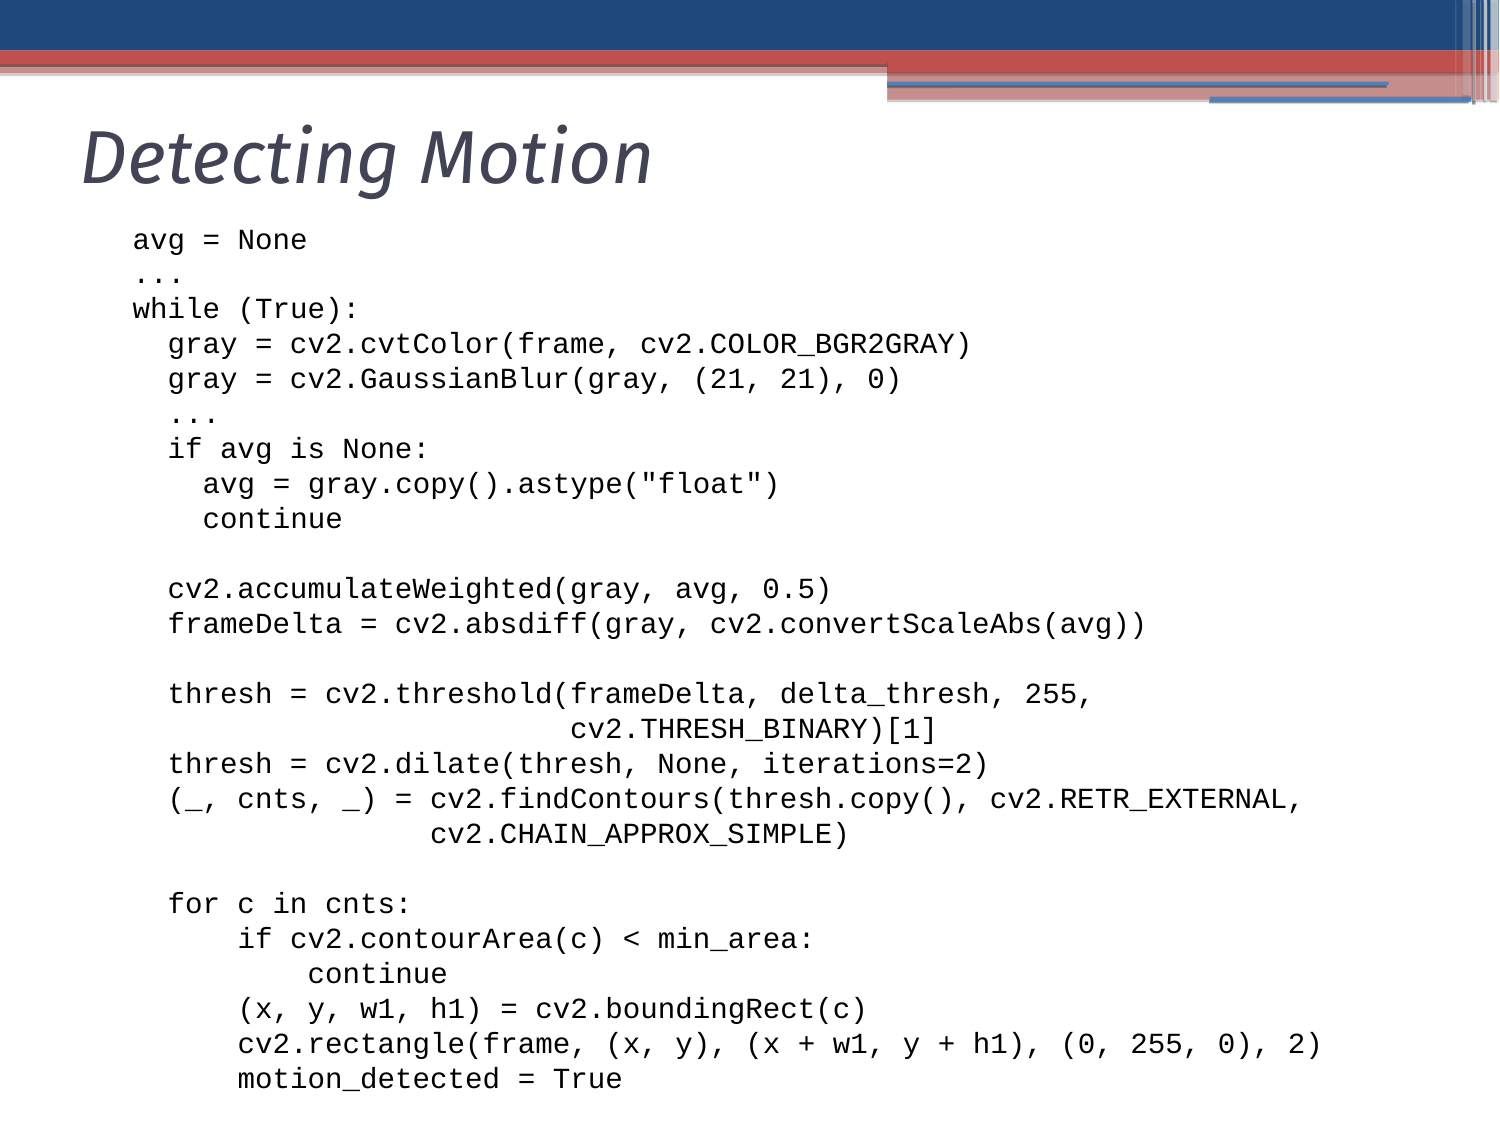

Detecting Motion
    avg = None
    ...
    while (True):
      gray = cv2.cvtColor(frame, cv2.COLOR_BGR2GRAY)
      gray = cv2.GaussianBlur(gray, (21, 21), 0)
      ...
      if avg is None:
        avg = gray.copy().astype("float")
        continue

      cv2.accumulateWeighted(gray, avg, 0.5)
      frameDelta = cv2.absdiff(gray, cv2.convertScaleAbs(avg))

      thresh = cv2.threshold(frameDelta, delta_thresh, 255,
                             cv2.THRESH_BINARY)[1]
      thresh = cv2.dilate(thresh, None, iterations=2)
      (_, cnts, _) = cv2.findContours(thresh.copy(), cv2.RETR_EXTERNAL,                       cv2.CHAIN_APPROX_SIMPLE)

      for c in cnts:
          if cv2.contourArea(c) < min_area:
              continue
          (x, y, w1, h1) = cv2.boundingRect(c)
          cv2.rectangle(frame, (x, y), (x + w1, y + h1), (0, 255, 0), 2)
          motion_detected = True